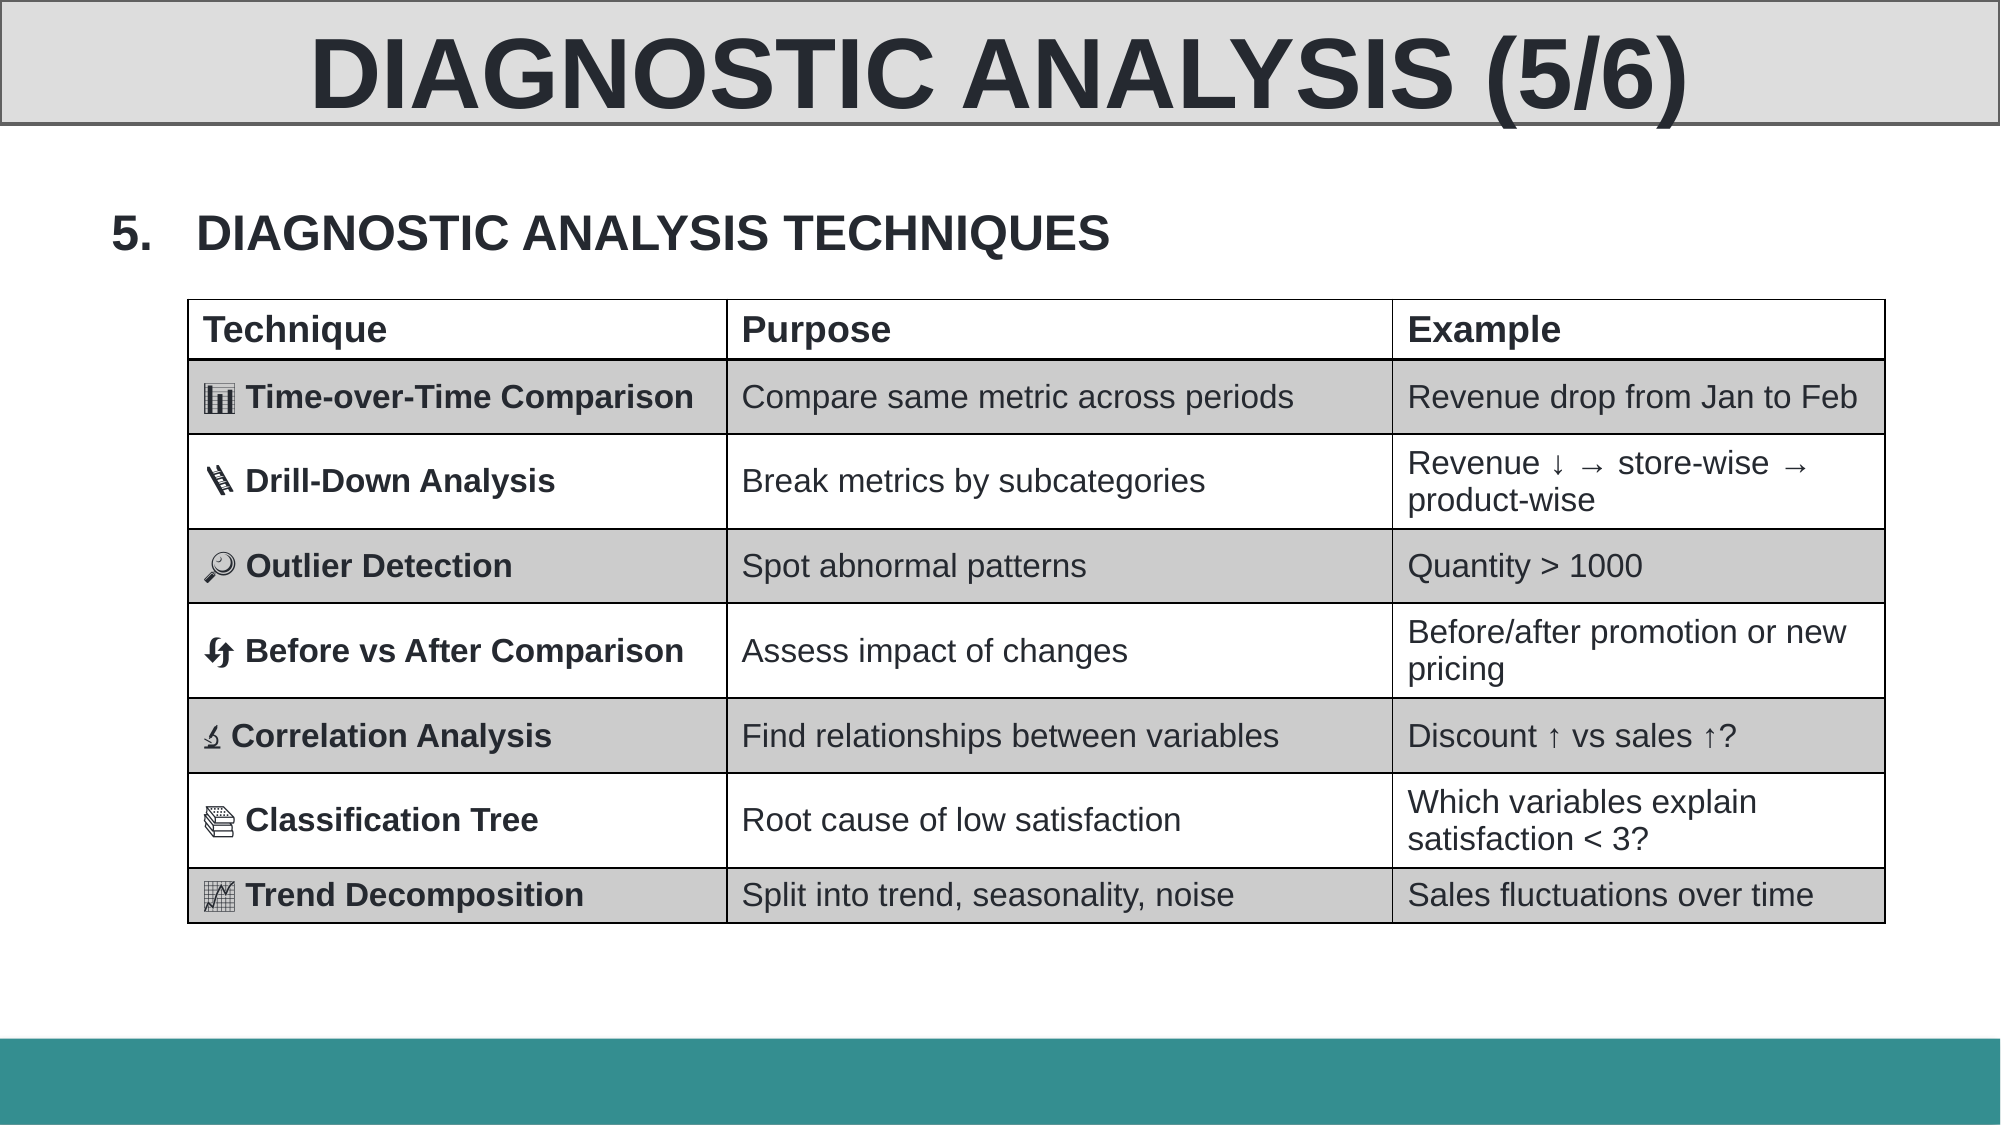

DIAGNOSTIC ANALYSIS (5/6)
DIAGNOSTIC ANALYSIS TECHNIQUES
| Technique | Purpose | Example |
| --- | --- | --- |
| 📊 Time-over-Time Comparison | Compare same metric across periods | Revenue drop from Jan to Feb |
| 🪜 Drill-Down Analysis | Break metrics by subcategories | Revenue ↓ → store-wise → product-wise |
| 🔎 Outlier Detection | Spot abnormal patterns | Quantity > 1000 |
| 🔄 Before vs After Comparison | Assess impact of changes | Before/after promotion or new pricing |
| 🔬 Correlation Analysis | Find relationships between variables | Discount ↑ vs sales ↑? |
| 📚 Classification Tree | Root cause of low satisfaction | Which variables explain satisfaction < 3? |
| 📈 Trend Decomposition | Split into trend, seasonality, noise | Sales fluctuations over time |